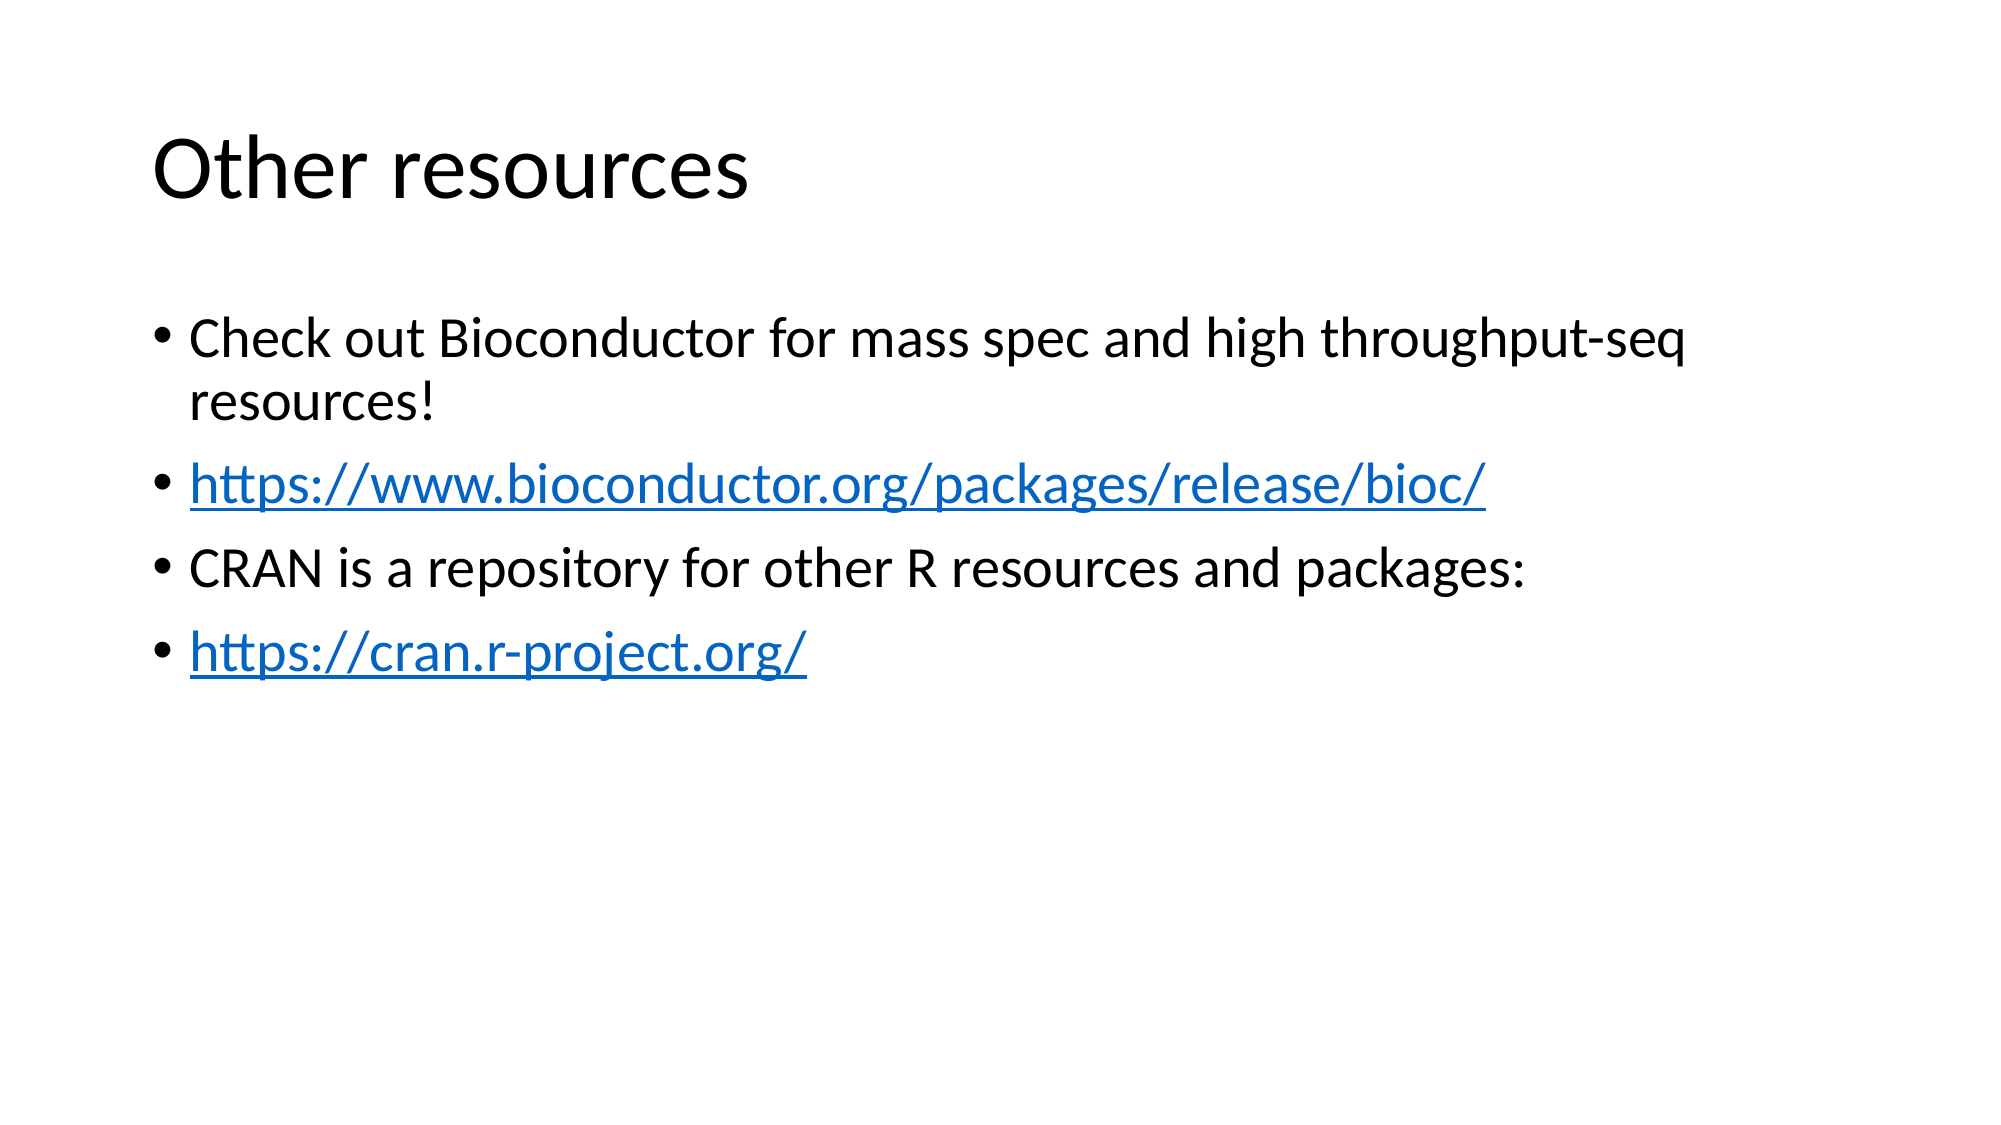

# Other resources
Check out Bioconductor for mass spec and high throughput-seq resources!
https://www.bioconductor.org/packages/release/bioc/
CRAN is a repository for other R resources and packages:
https://cran.r-project.org/